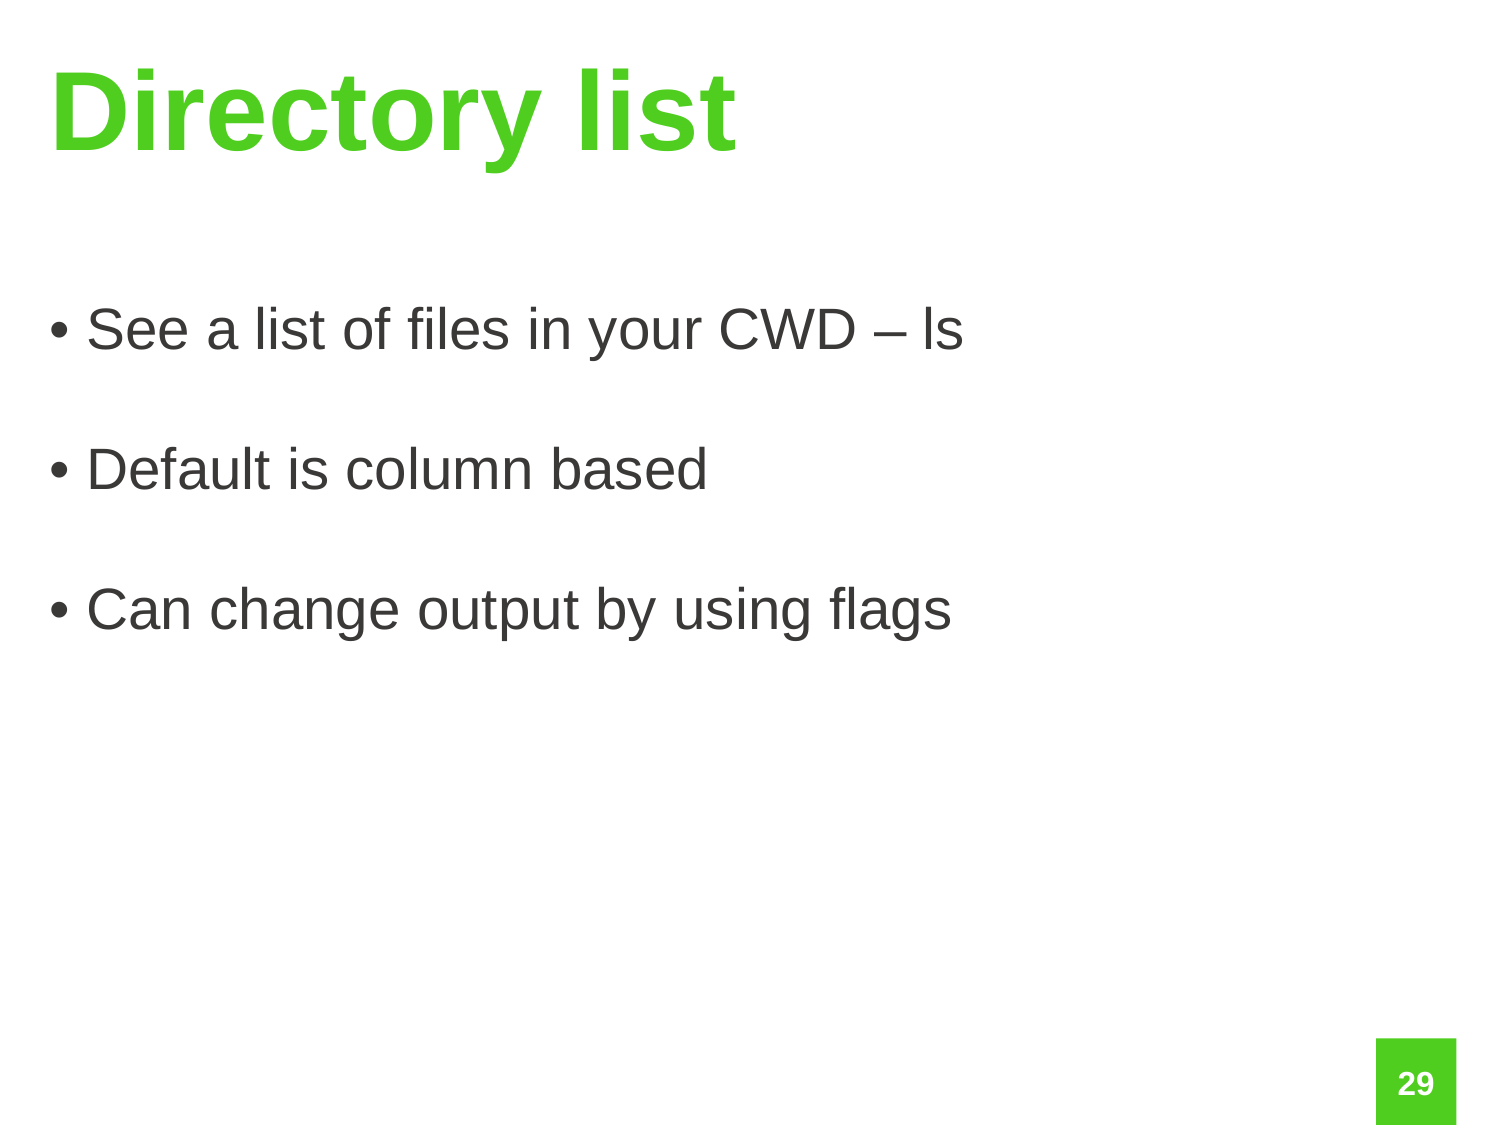

Directory list
• See a list of files in your CWD – ls
• Default is column based
• Can change output by using flags
29